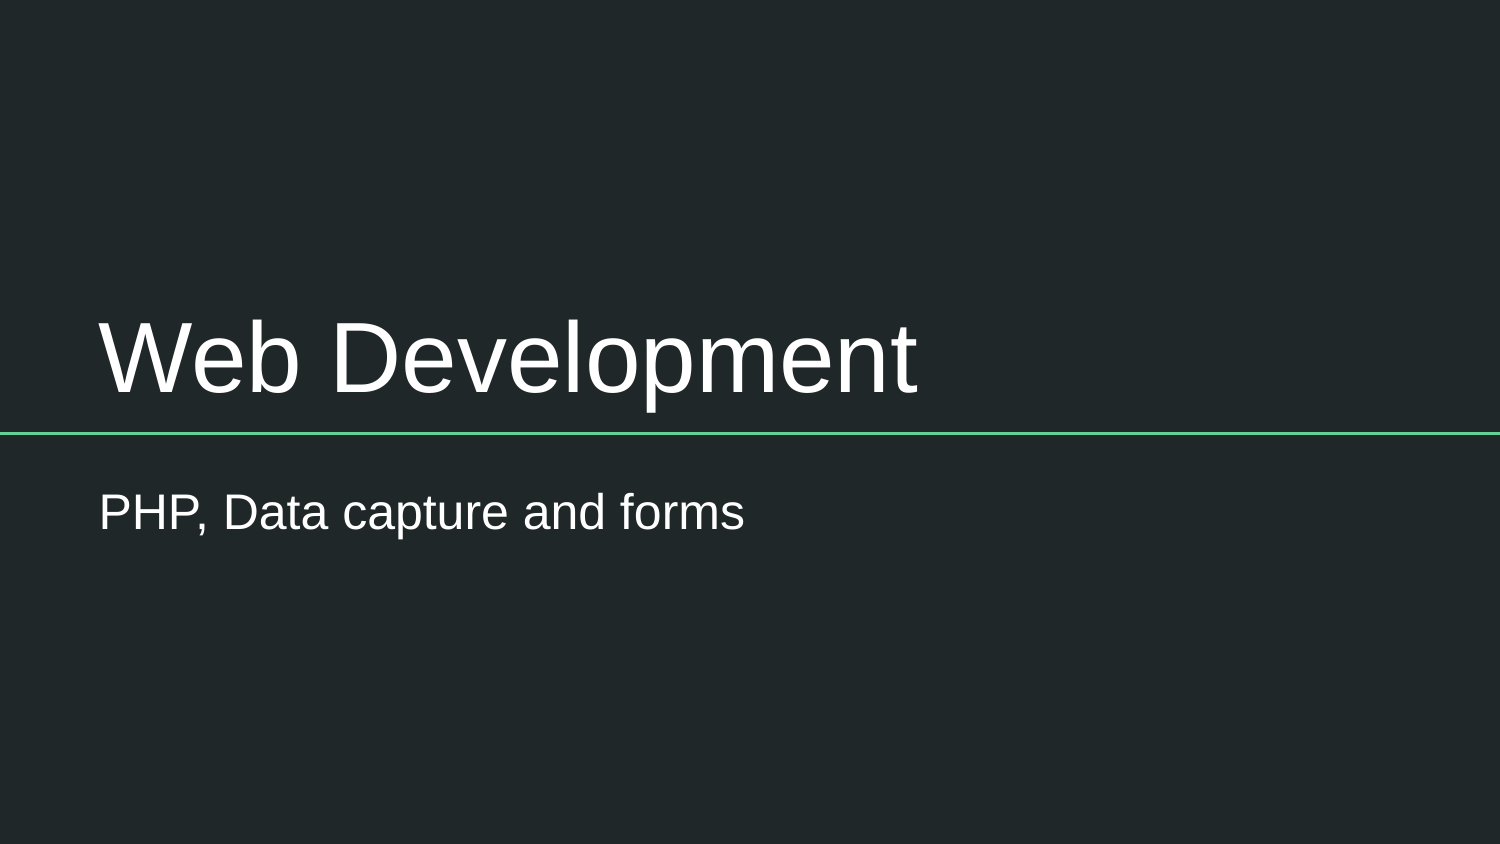

# Web Development
PHP, Data capture and forms